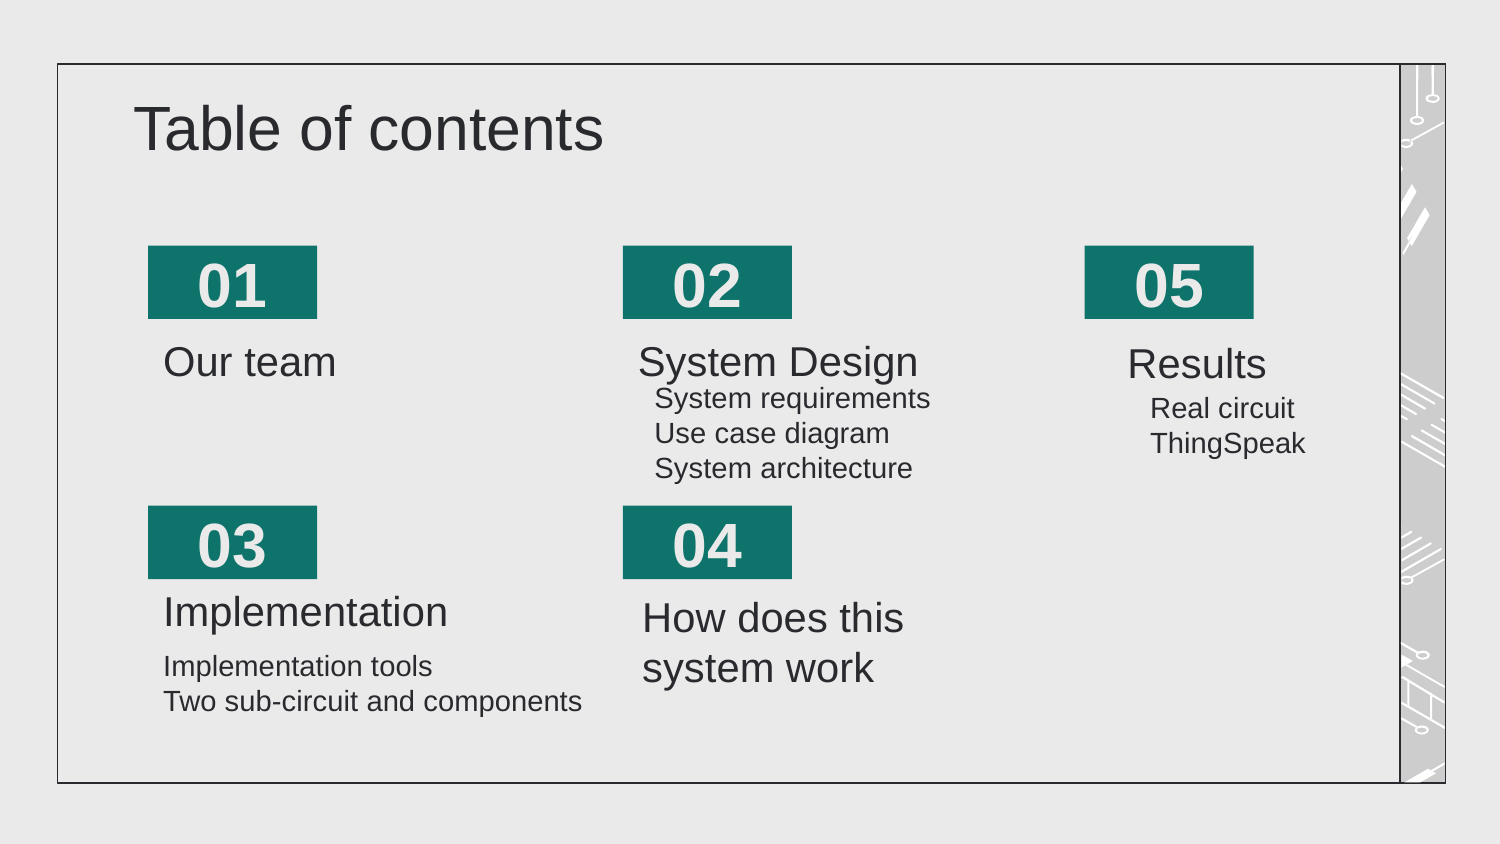

# Table of contents
01
02
05
Our team
System Design
Results
System requirements
Use case diagram
System architecture

Real circuit
ThingSpeak
03
04
Implementation
Implementation tools
Two sub-circuit and components
How does this
system work